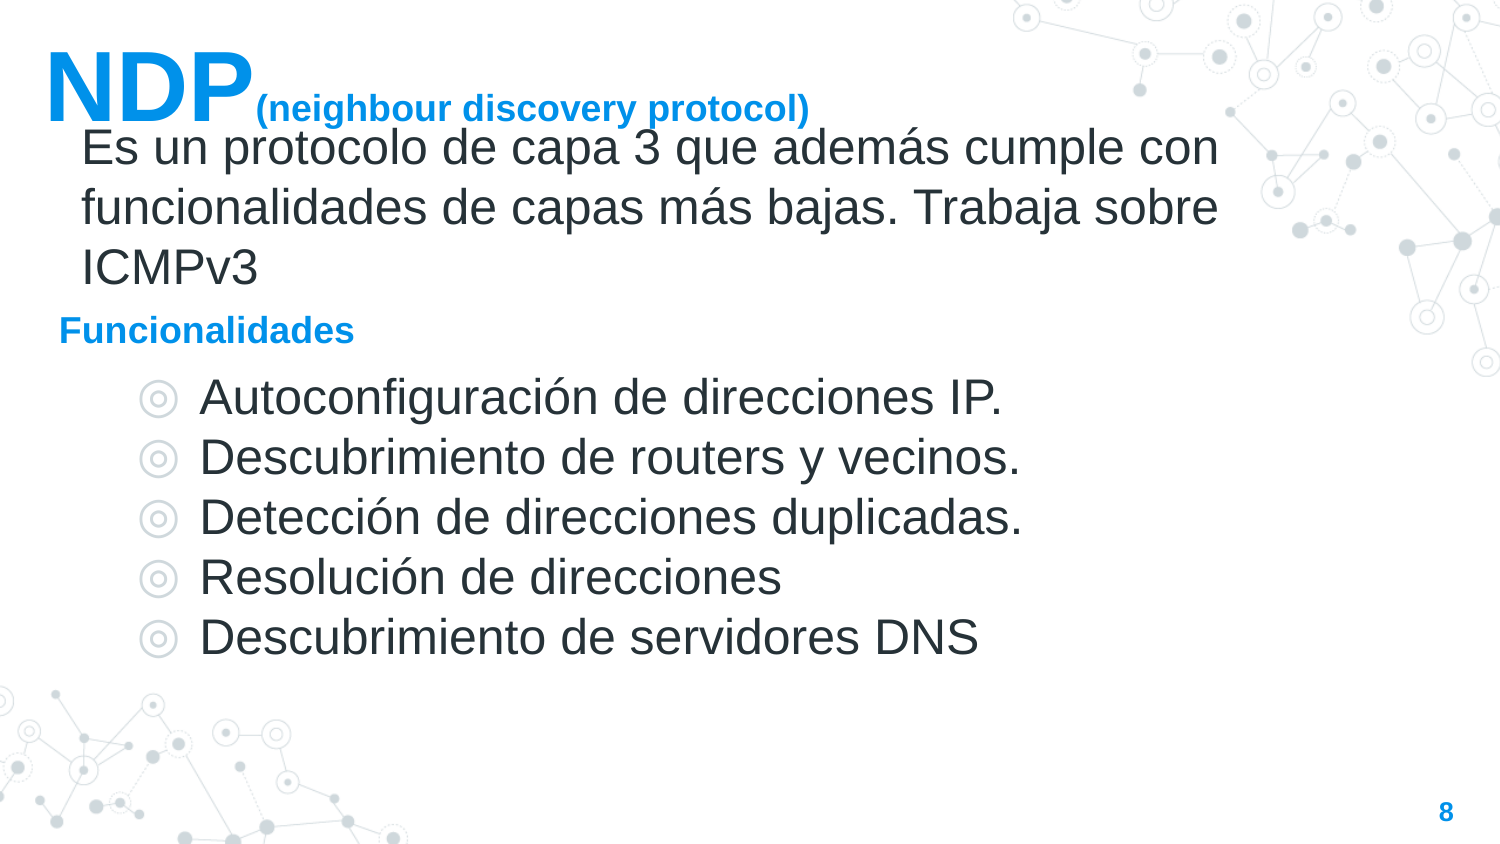

# NDP(neighbour discovery protocol)
Es un protocolo de capa 3 que además cumple con funcionalidades de capas más bajas. Trabaja sobre ICMPv3
Funcionalidades
Autoconfiguración de direcciones IP.
Descubrimiento de routers y vecinos.
Detección de direcciones duplicadas.
Resolución de direcciones
Descubrimiento de servidores DNS
8